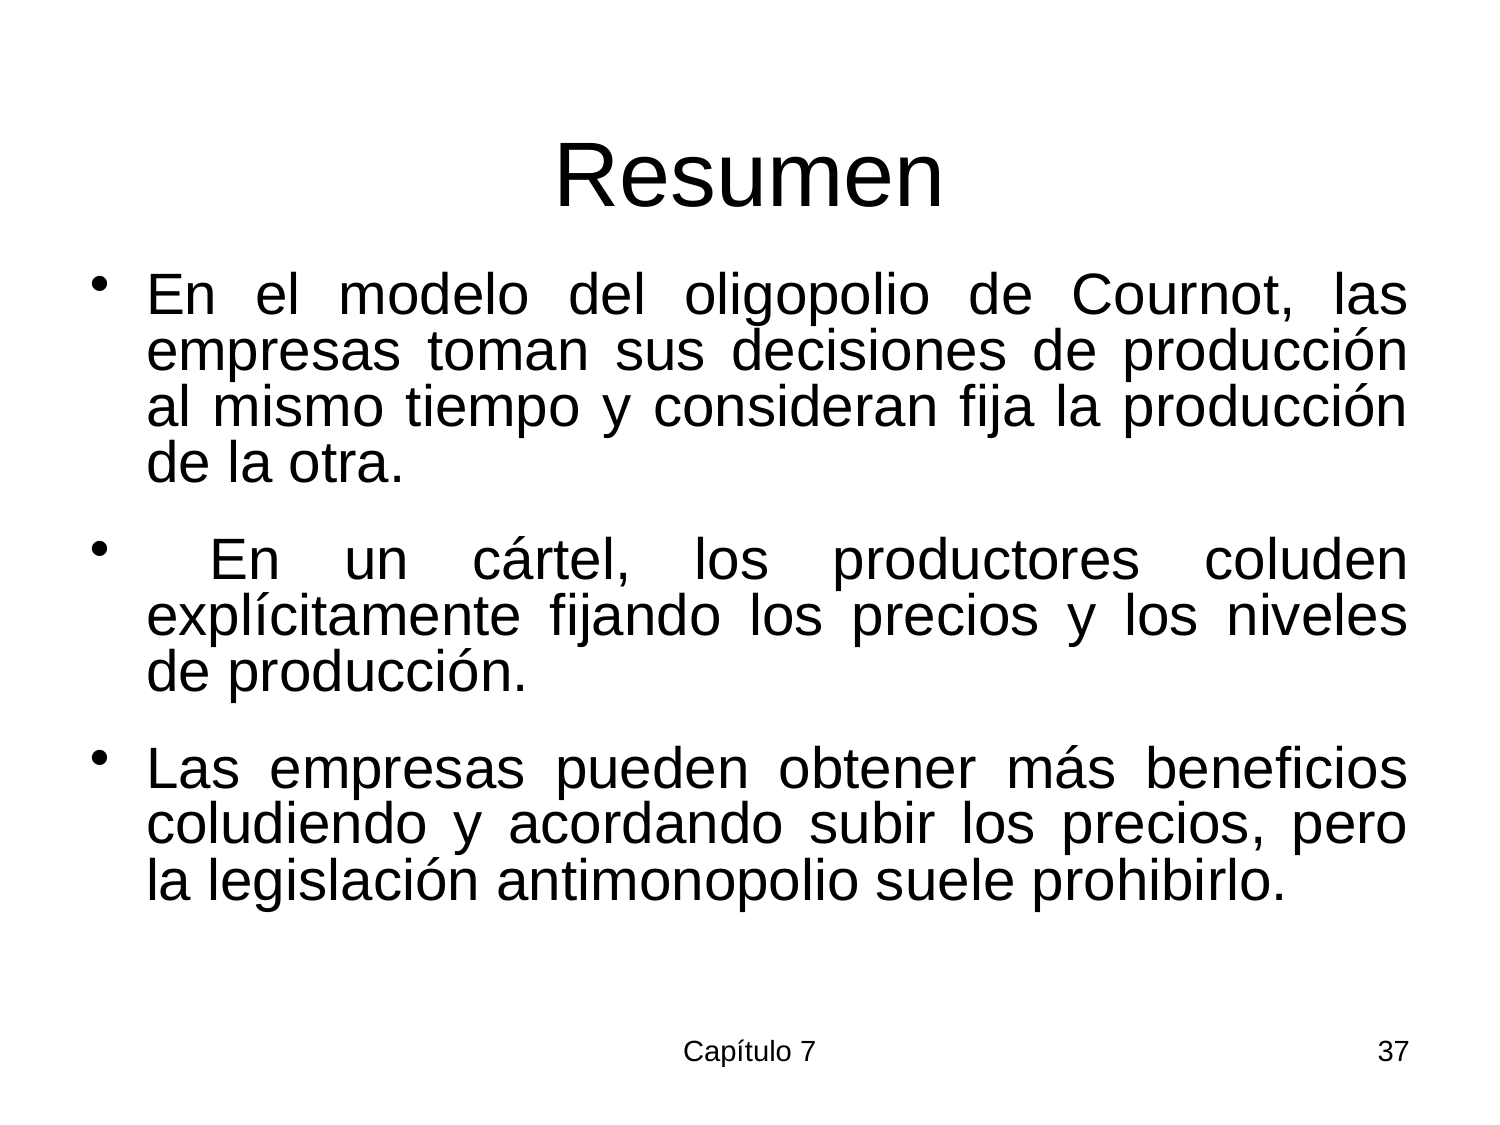

# Resumen
En el modelo del oligopolio de Cournot, las empresas toman sus decisiones de producción al mismo tiempo y consideran fija la producción de la otra.
 En un cártel, los productores coluden explícitamente fijando los precios y los niveles de producción.
Las empresas pueden obtener más beneficios coludiendo y acordando subir los precios, pero la legislación antimonopolio suele prohibirlo.
Capítulo 7
37